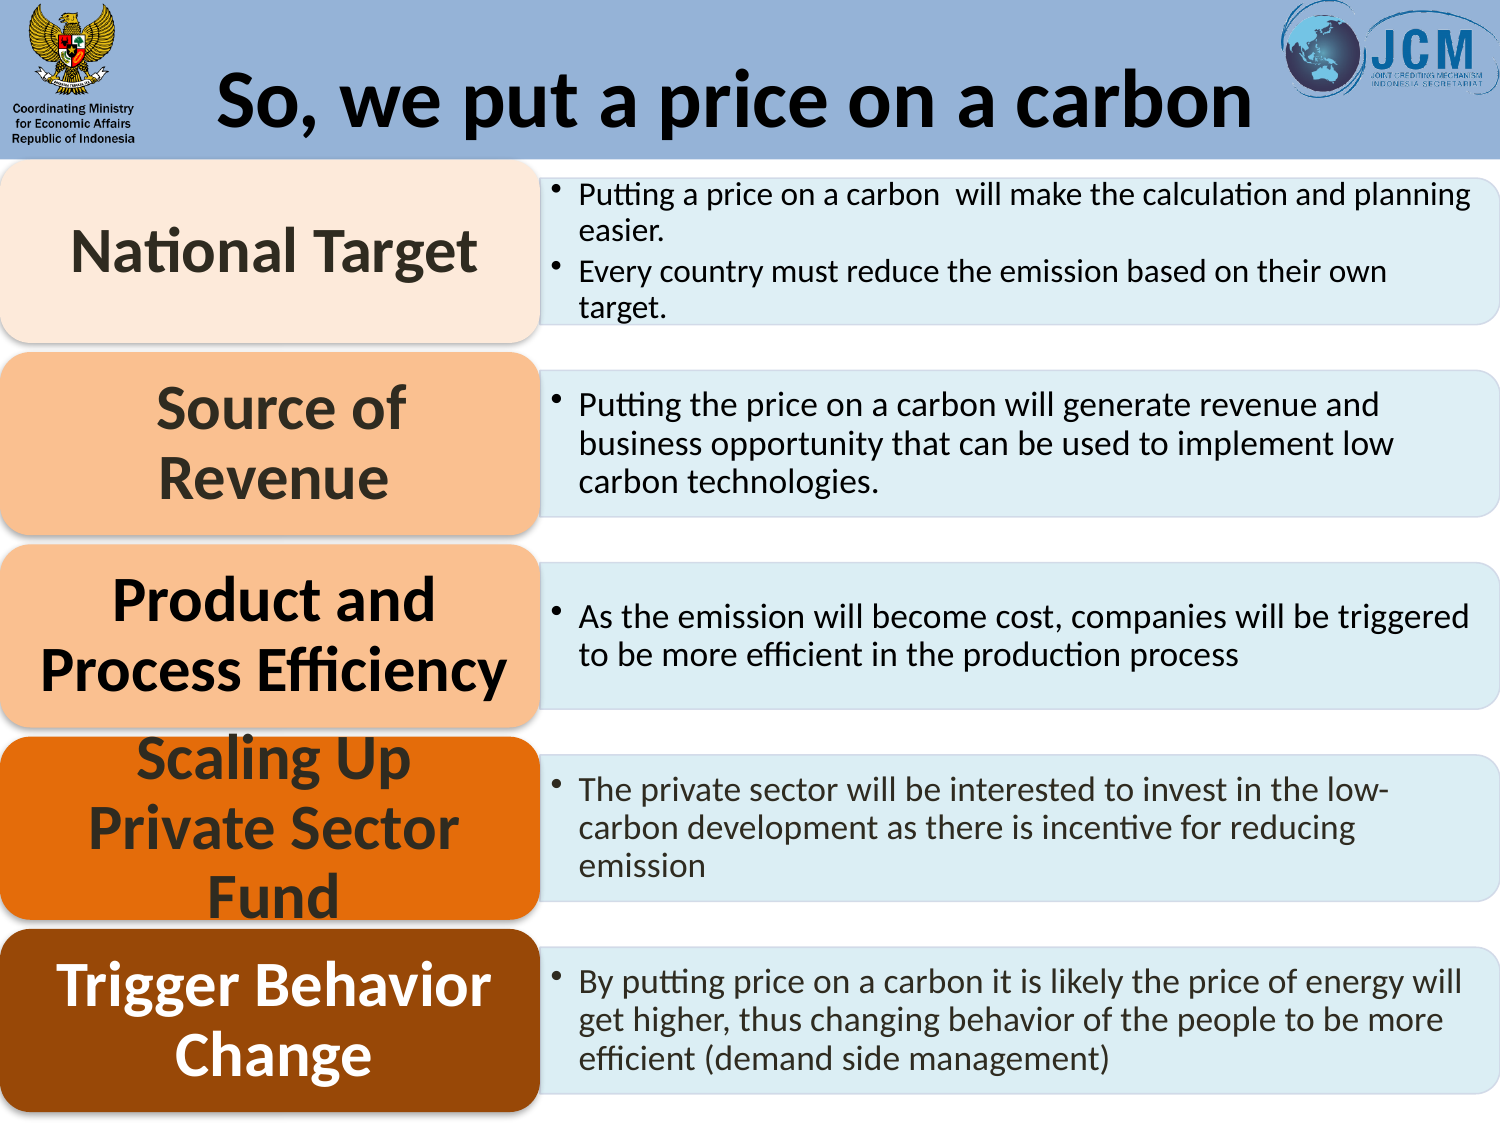

# So, we put a price on a carbon
Putting a price on a carbon  will make the calculation and planning easier.
Every country must reduce the emission based on their own target.
National Target
Putting the price on a carbon will generate revenue and business opportunity that can be used to implement low carbon technologies.
 Source of Revenue
As the emission will become cost, companies will be triggered to be more efficient in the production process
Product and Process Efficiency
The private sector will be interested to invest in the low-carbon development as there is incentive for reducing emission
Scaling Up Private Sector Fund
By putting price on a carbon it is likely the price of energy will get higher, thus changing behavior of the people to be more efficient (demand side management)
Trigger Behavior Change